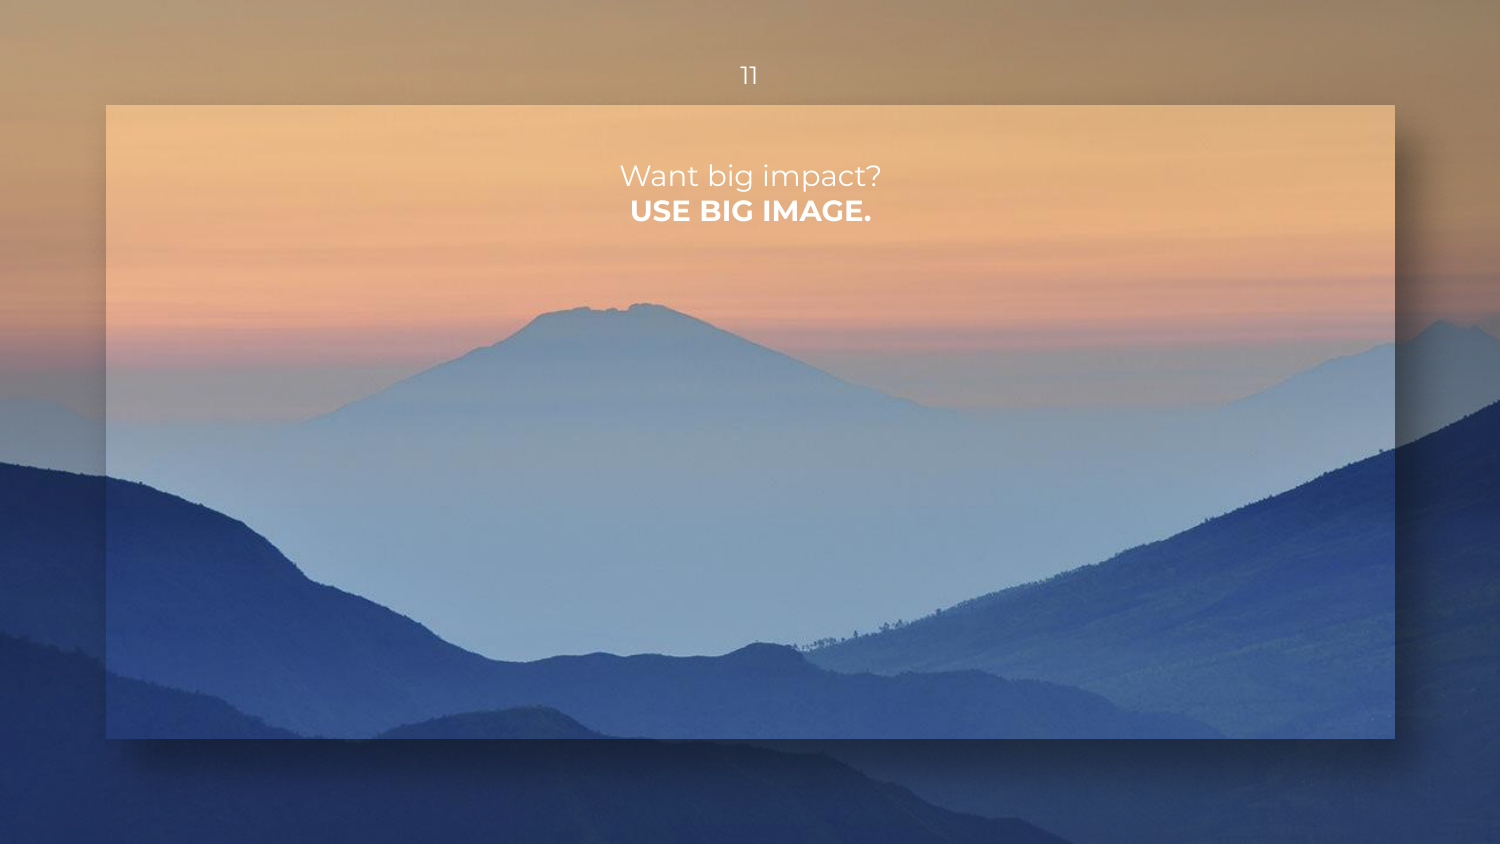

11
Want big impact?
USE BIG IMAGE.